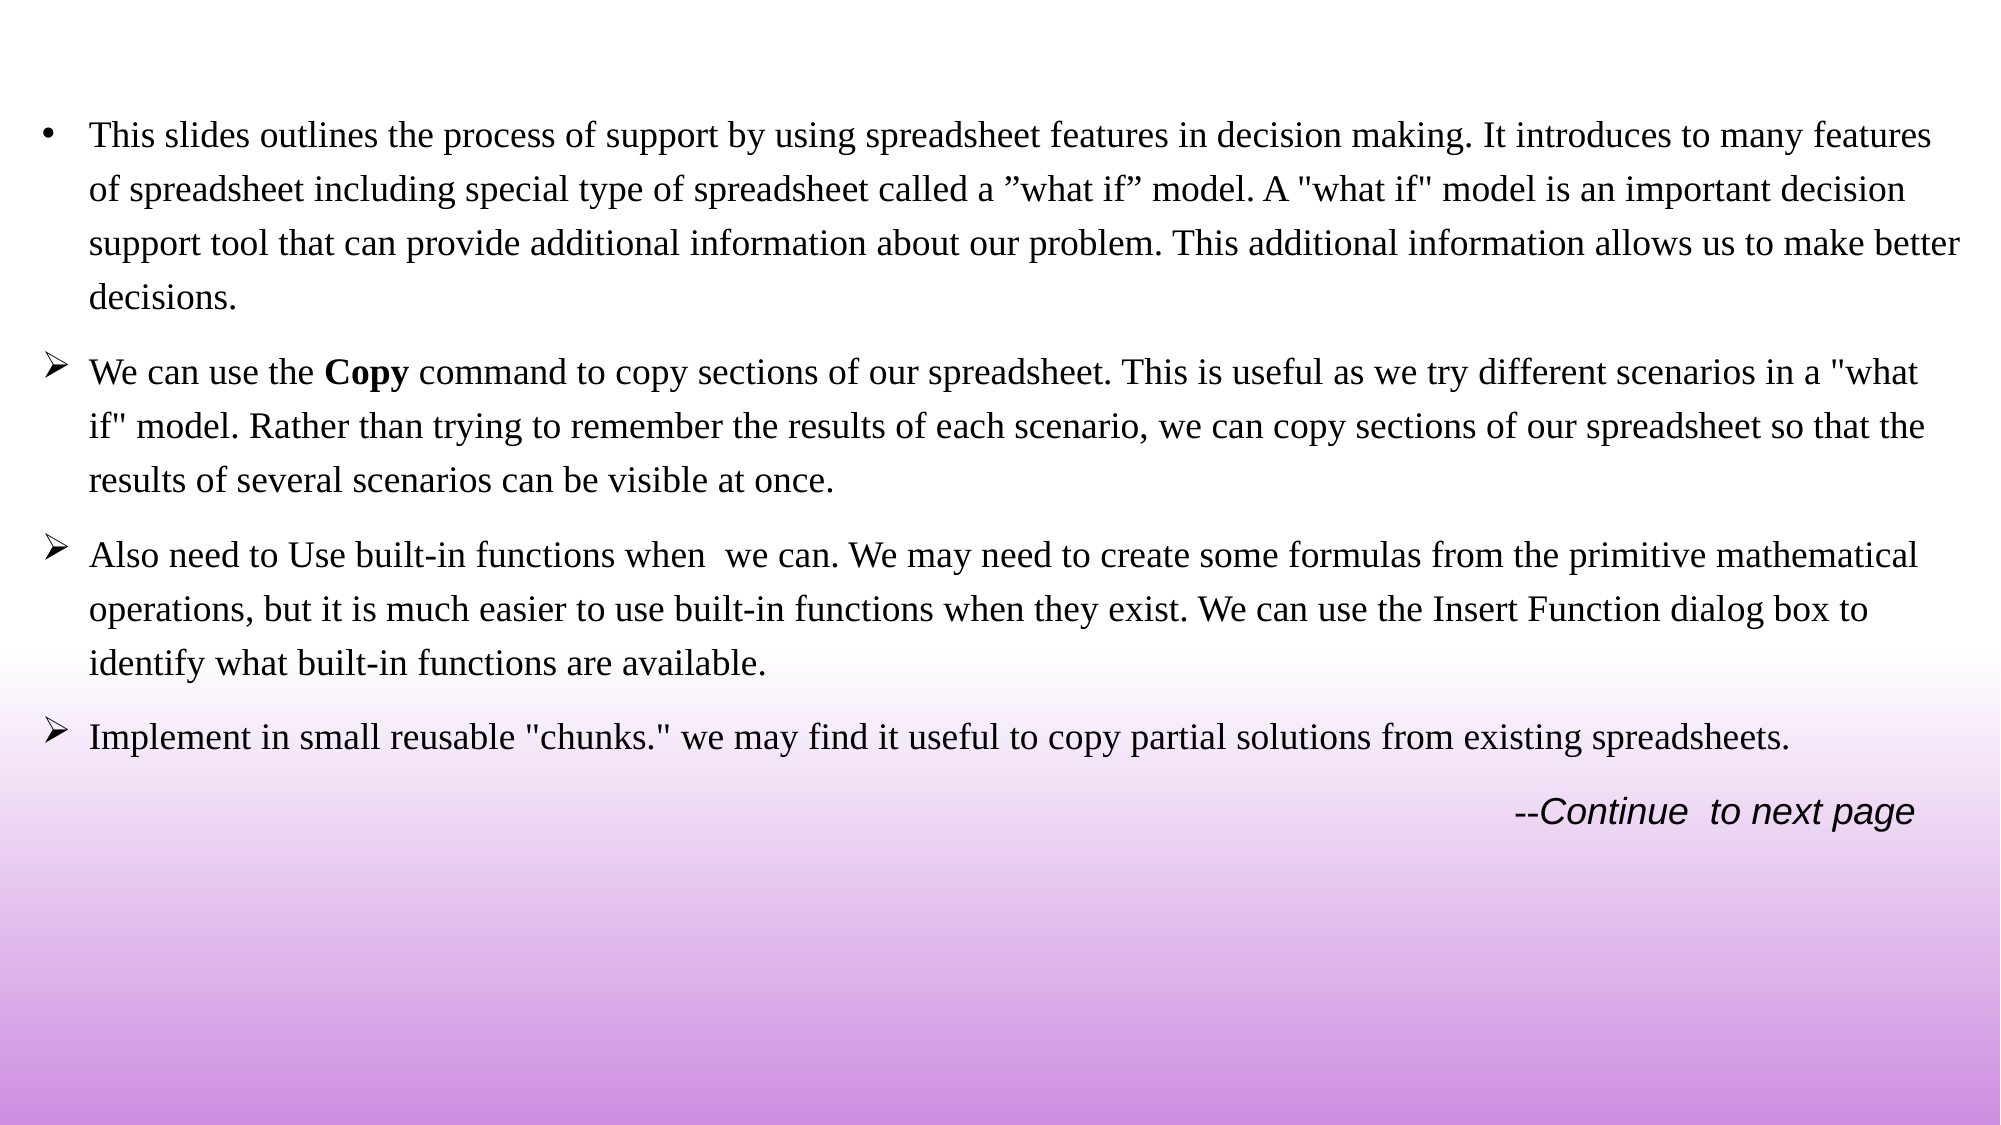

This slides outlines the process of support by using spreadsheet features in decision making. It introduces to many features of spreadsheet including special type of spreadsheet called a ”what if” model. A "what if" model is an important decision support tool that can provide additional information about our problem. This additional information allows us to make better decisions.
We can use the Copy command to copy sections of our spreadsheet. This is useful as we try different scenarios in a "what if" model. Rather than trying to remember the results of each scenario, we can copy sections of our spreadsheet so that the results of several scenarios can be visible at once.
Also need to Use built-in functions when  we can. We may need to create some formulas from the primitive mathematical operations, but it is much easier to use built-in functions when they exist. We can use the Insert Function dialog box to identify what built-in functions are available.
Implement in small reusable "chunks." we may find it useful to copy partial solutions from existing spreadsheets.
                                                                                                                                                           --Continue  to next page